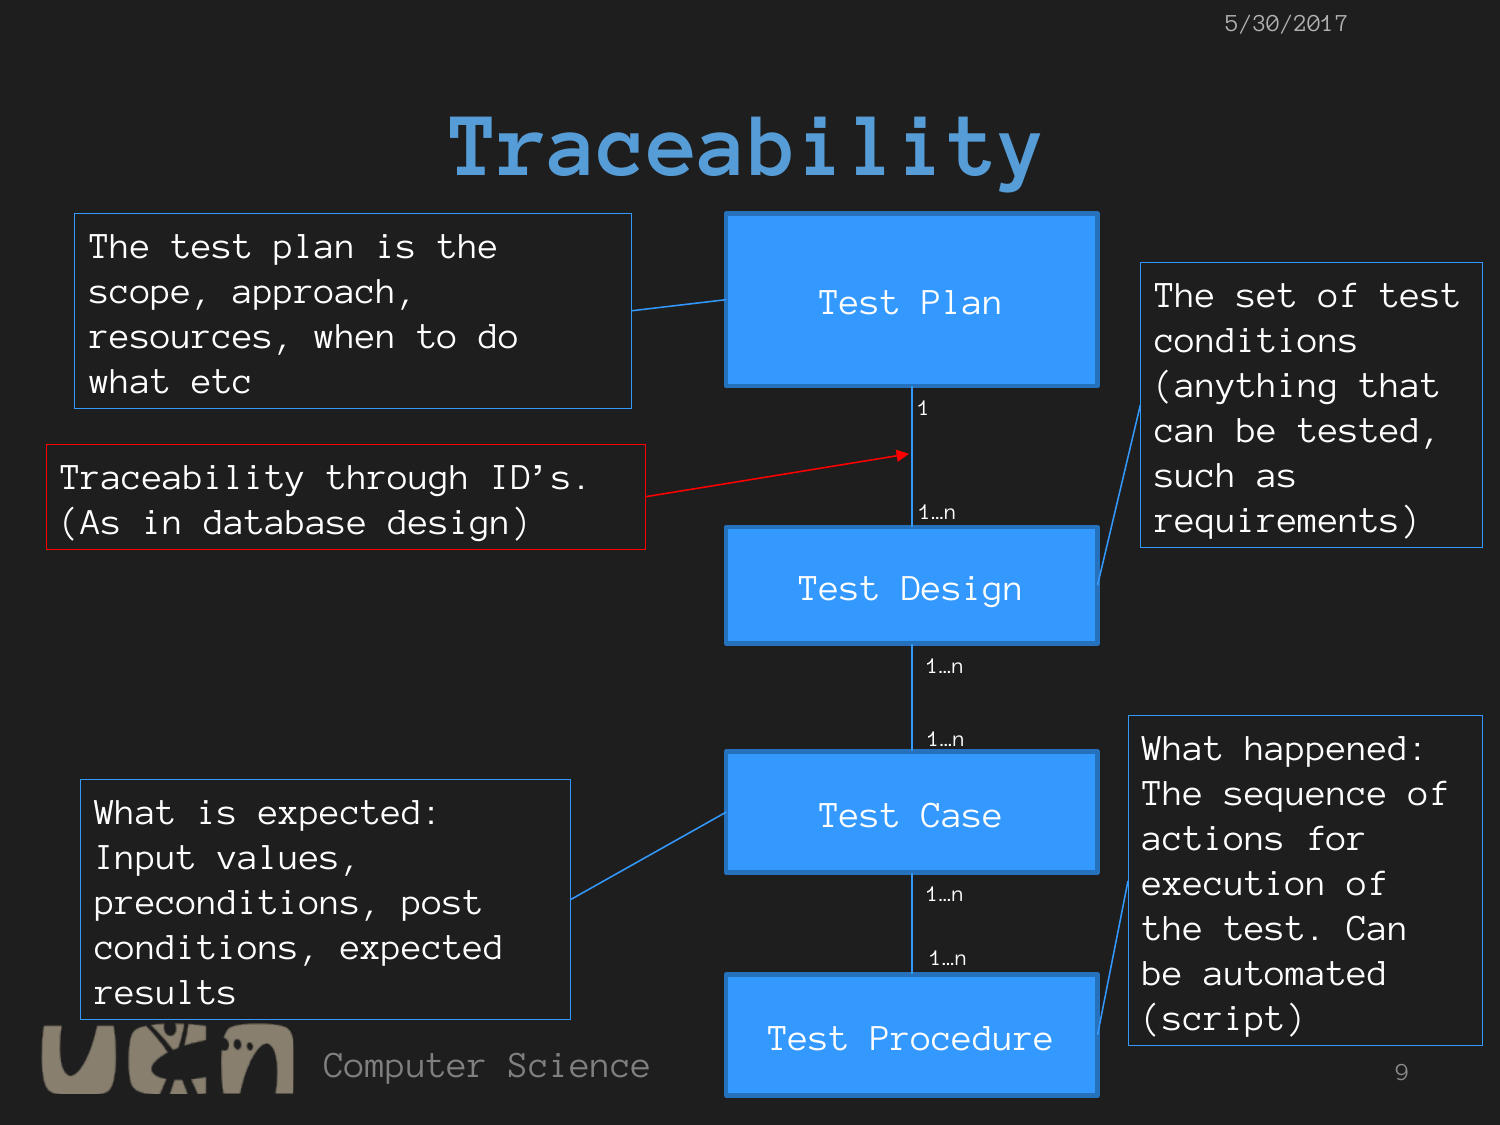

5/30/2017
# Traceability
The test plan is the scope, approach, resources, when to do what etc
Test Plan
The set of test conditions (anything that can be tested, such as requirements)
1
Traceability through ID’s. (As in database design)
1…n
Test Design
1…n
1…n
What happened:
The sequence of actions for execution of the test. Can be automated (script)
Test Case
What is expected:
Input values, preconditions, post conditions, expected results
1…n
1…n
Test Procedure
9